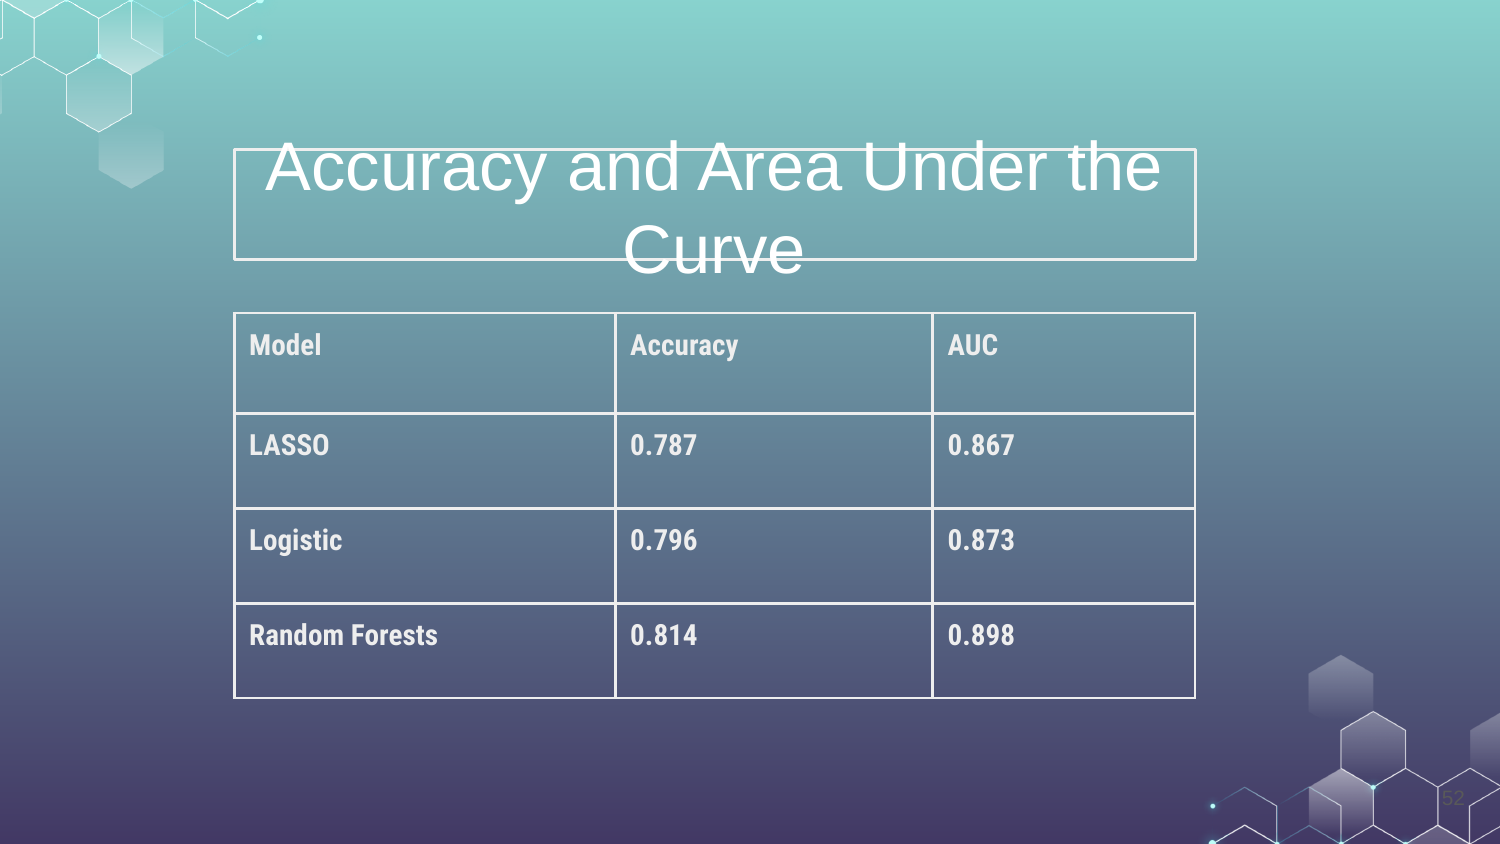

# Accuracy and Area Under the Curve
| Model | Accuracy | AUC |
| --- | --- | --- |
| LASSO | 0.787 | 0.867 |
| Logistic | 0.796 | 0.873 |
| Random Forests | 0.814 | 0.898 |
52